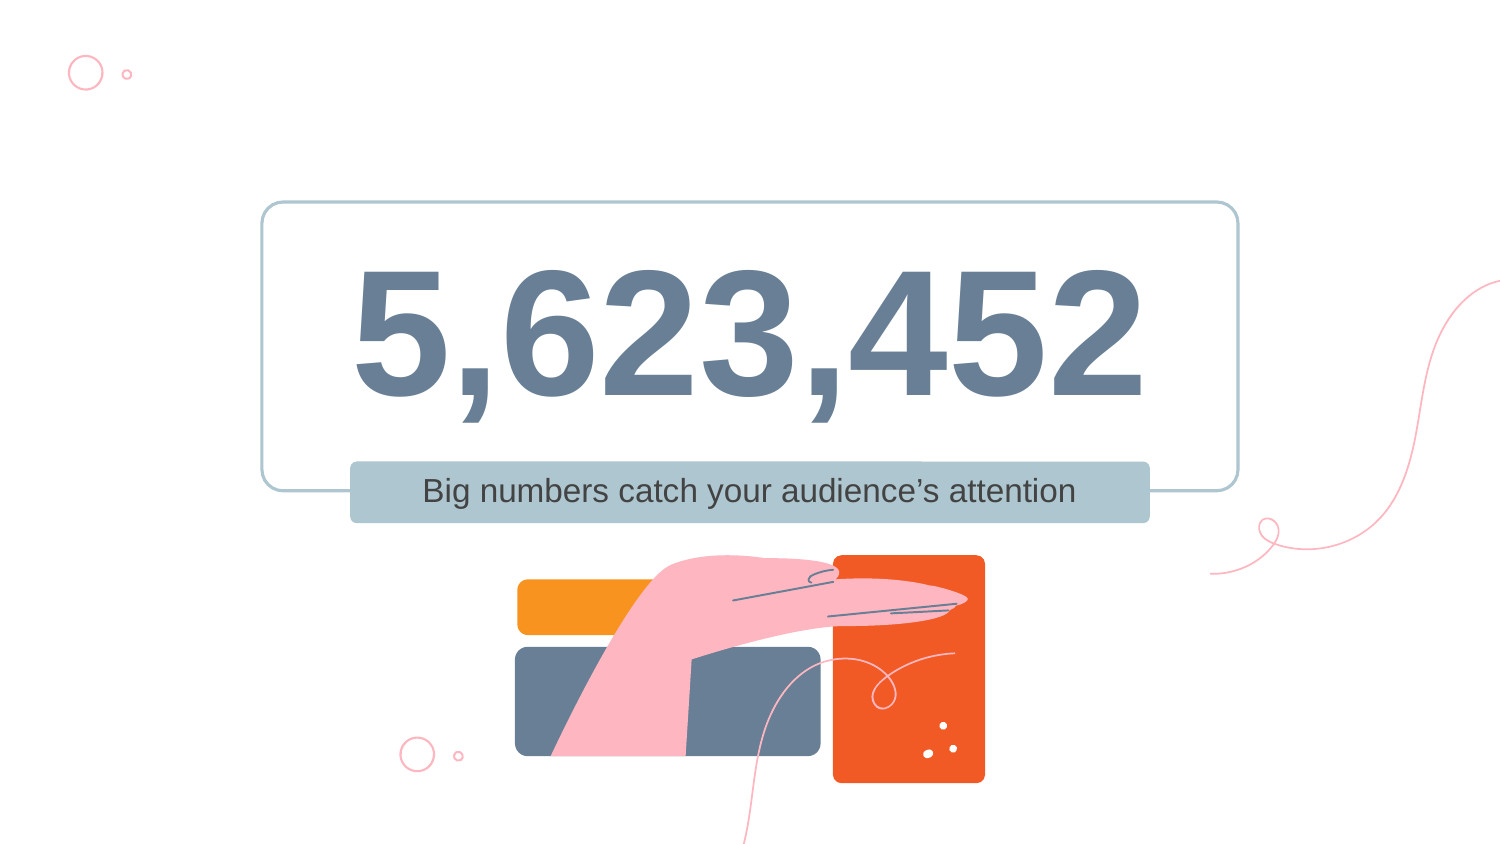

# 5,623,452

Big numbers catch your audience’s attention